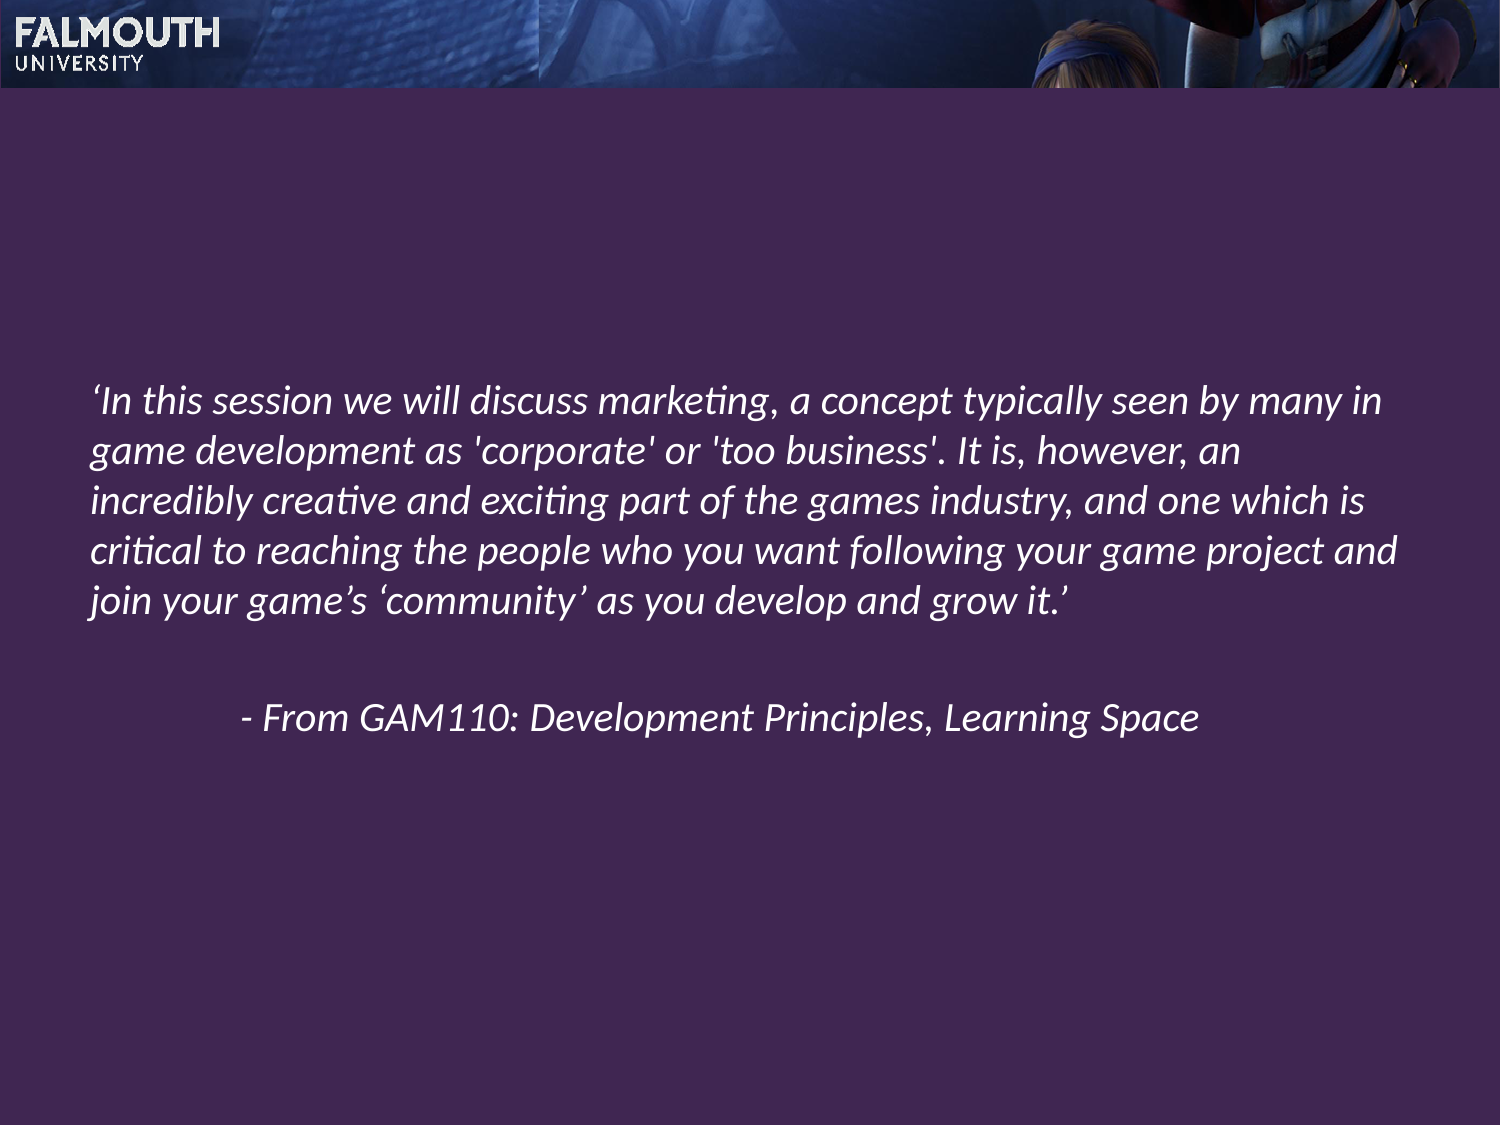

‘In this session we will discuss marketing, a concept typically seen by many in game development as 'corporate' or 'too business'. It is, however, an incredibly creative and exciting part of the games industry, and one which is critical to reaching the people who you want following your game project and join your game’s ‘community’ as you develop and grow it.’

	- From GAM110: Development Principles, Learning Space